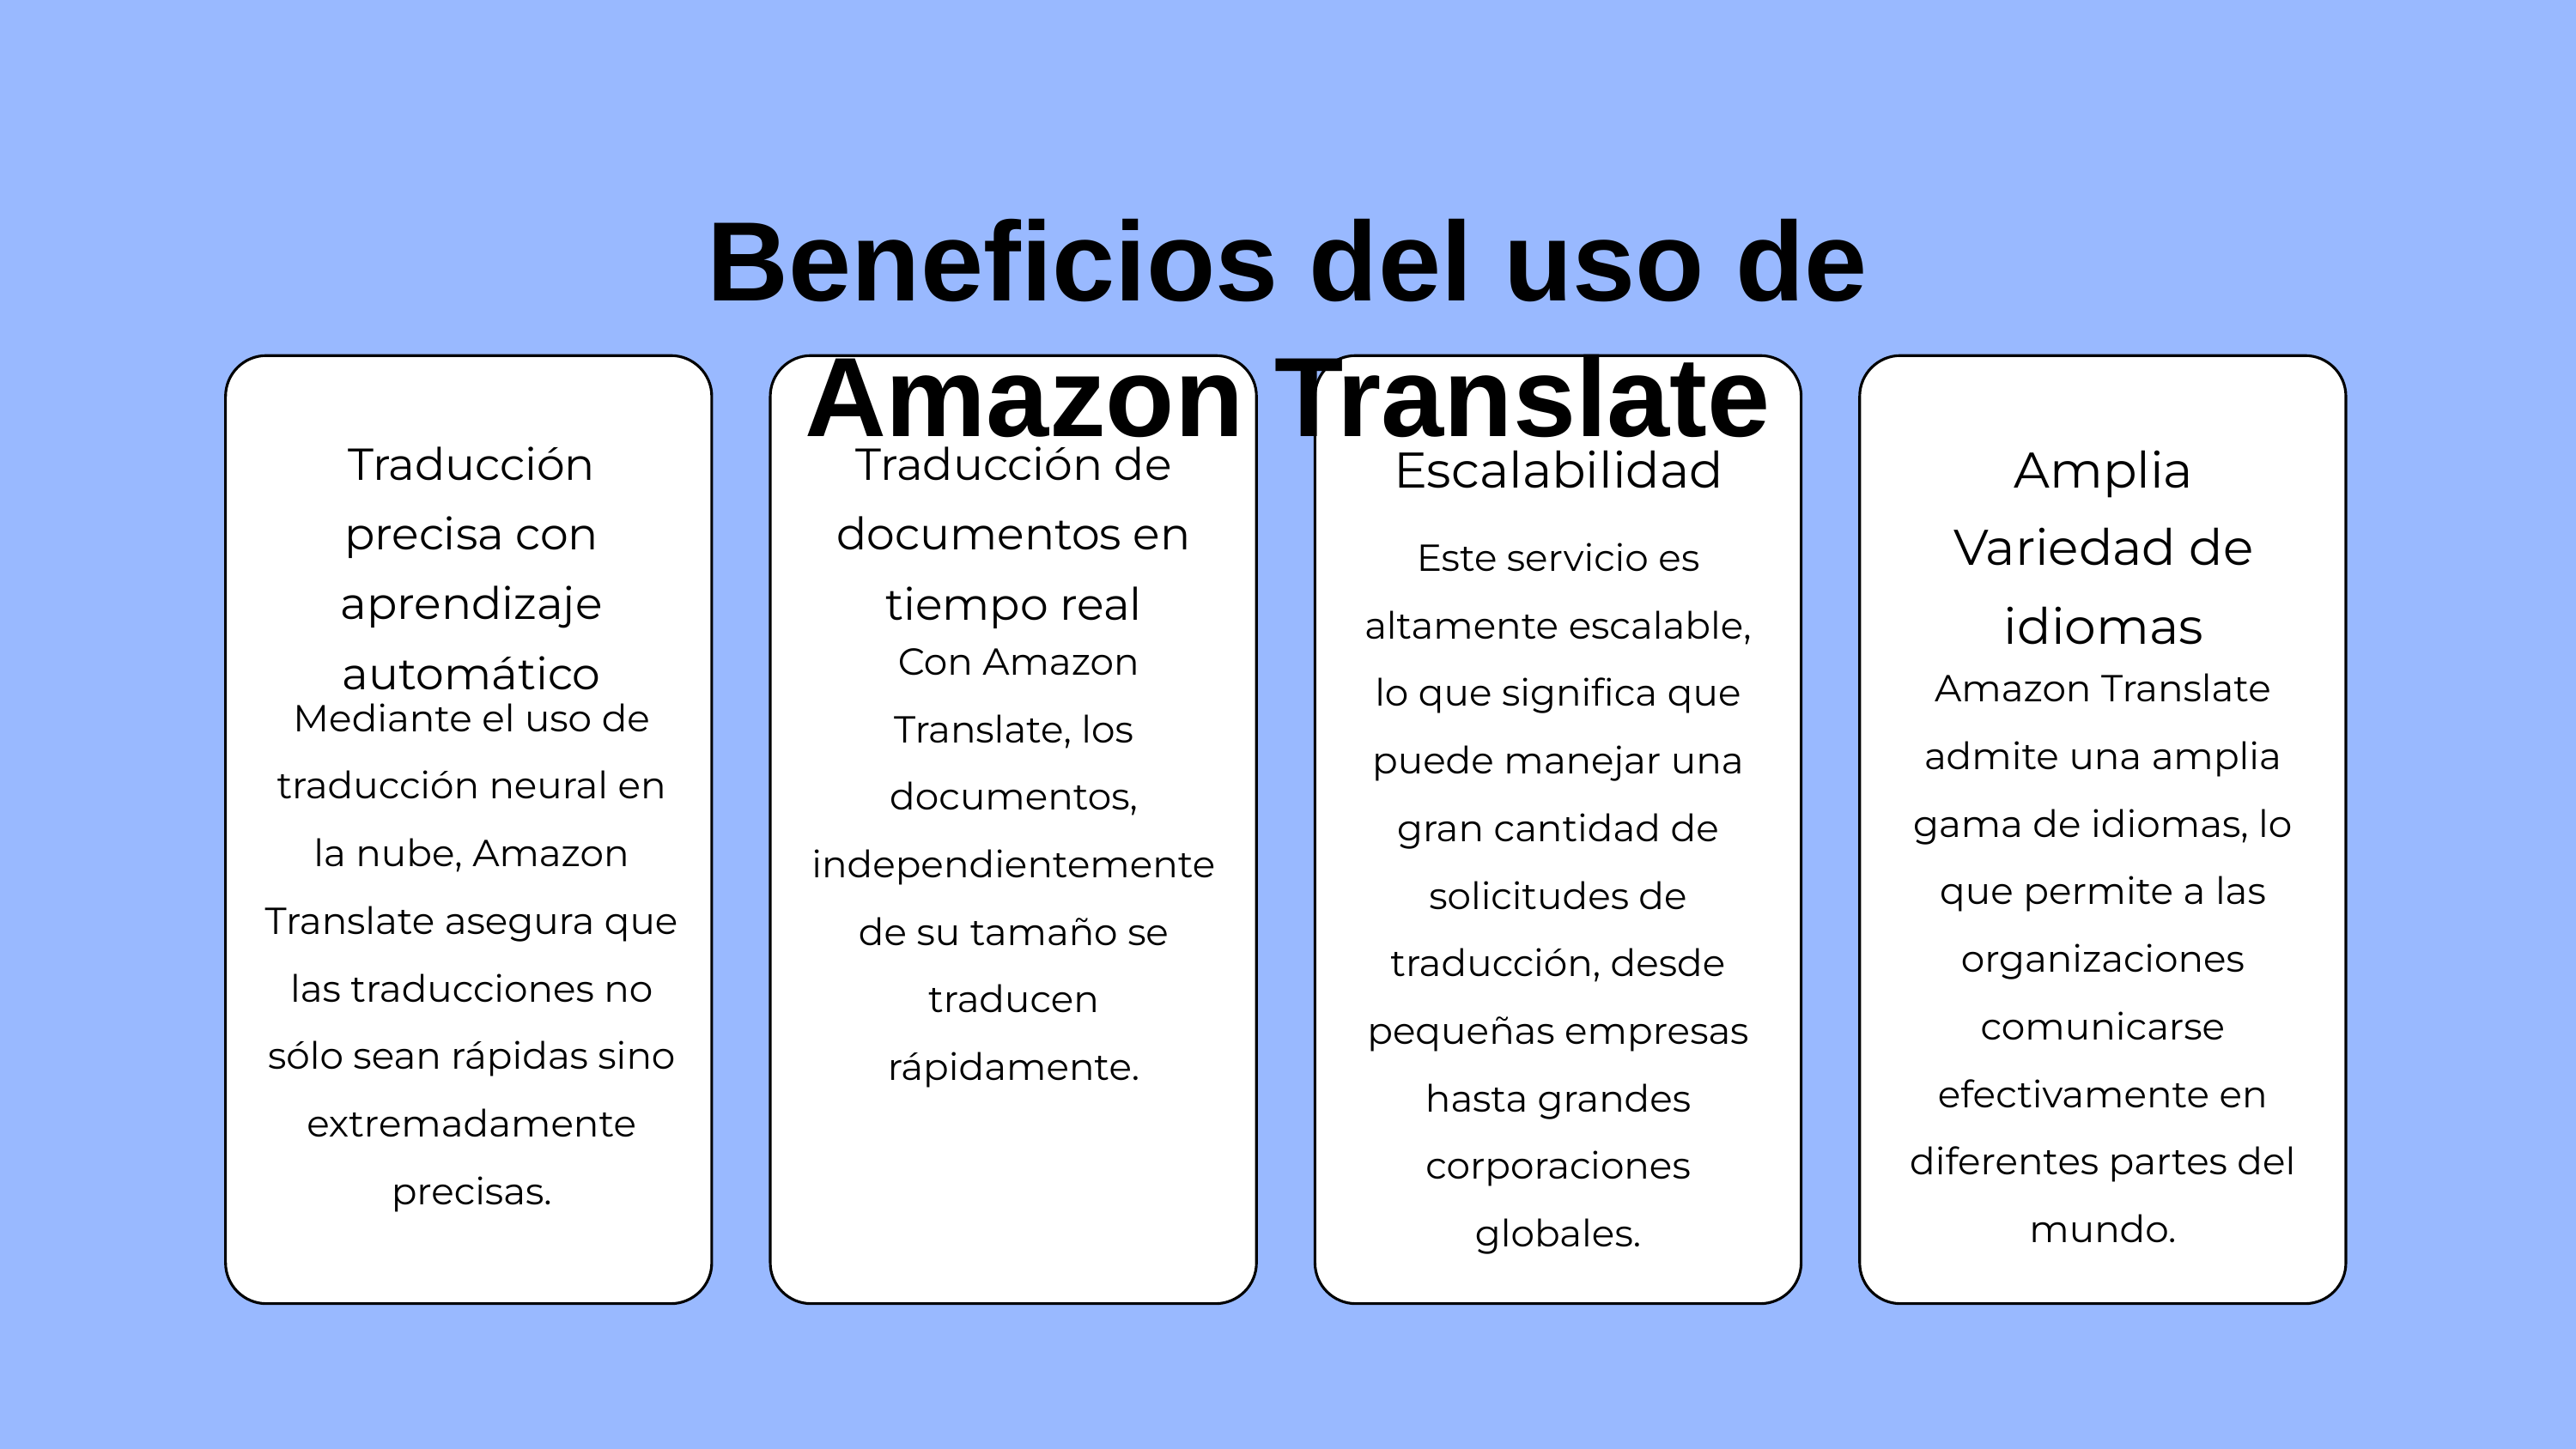

Beneficios del uso de Amazon Translate

Traducción precisa con aprendizaje automático
Traducción de documentos en tiempo real
Escalabilidad
Amplia Variedad de idiomas
Este servicio es altamente escalable, lo que significa que puede manejar una gran cantidad de solicitudes de traducción, desde pequeñas empresas hasta grandes corporaciones globales.
 Con Amazon Translate, los documentos, independientemente de su tamaño se traducen rápidamente.
Amazon Translate admite una amplia gama de idiomas, lo que permite a las organizaciones comunicarse efectivamente en diferentes partes del mundo.
Mediante el uso de traducción neural en la nube, Amazon Translate asegura que las traducciones no sólo sean rápidas sino extremadamente precisas.